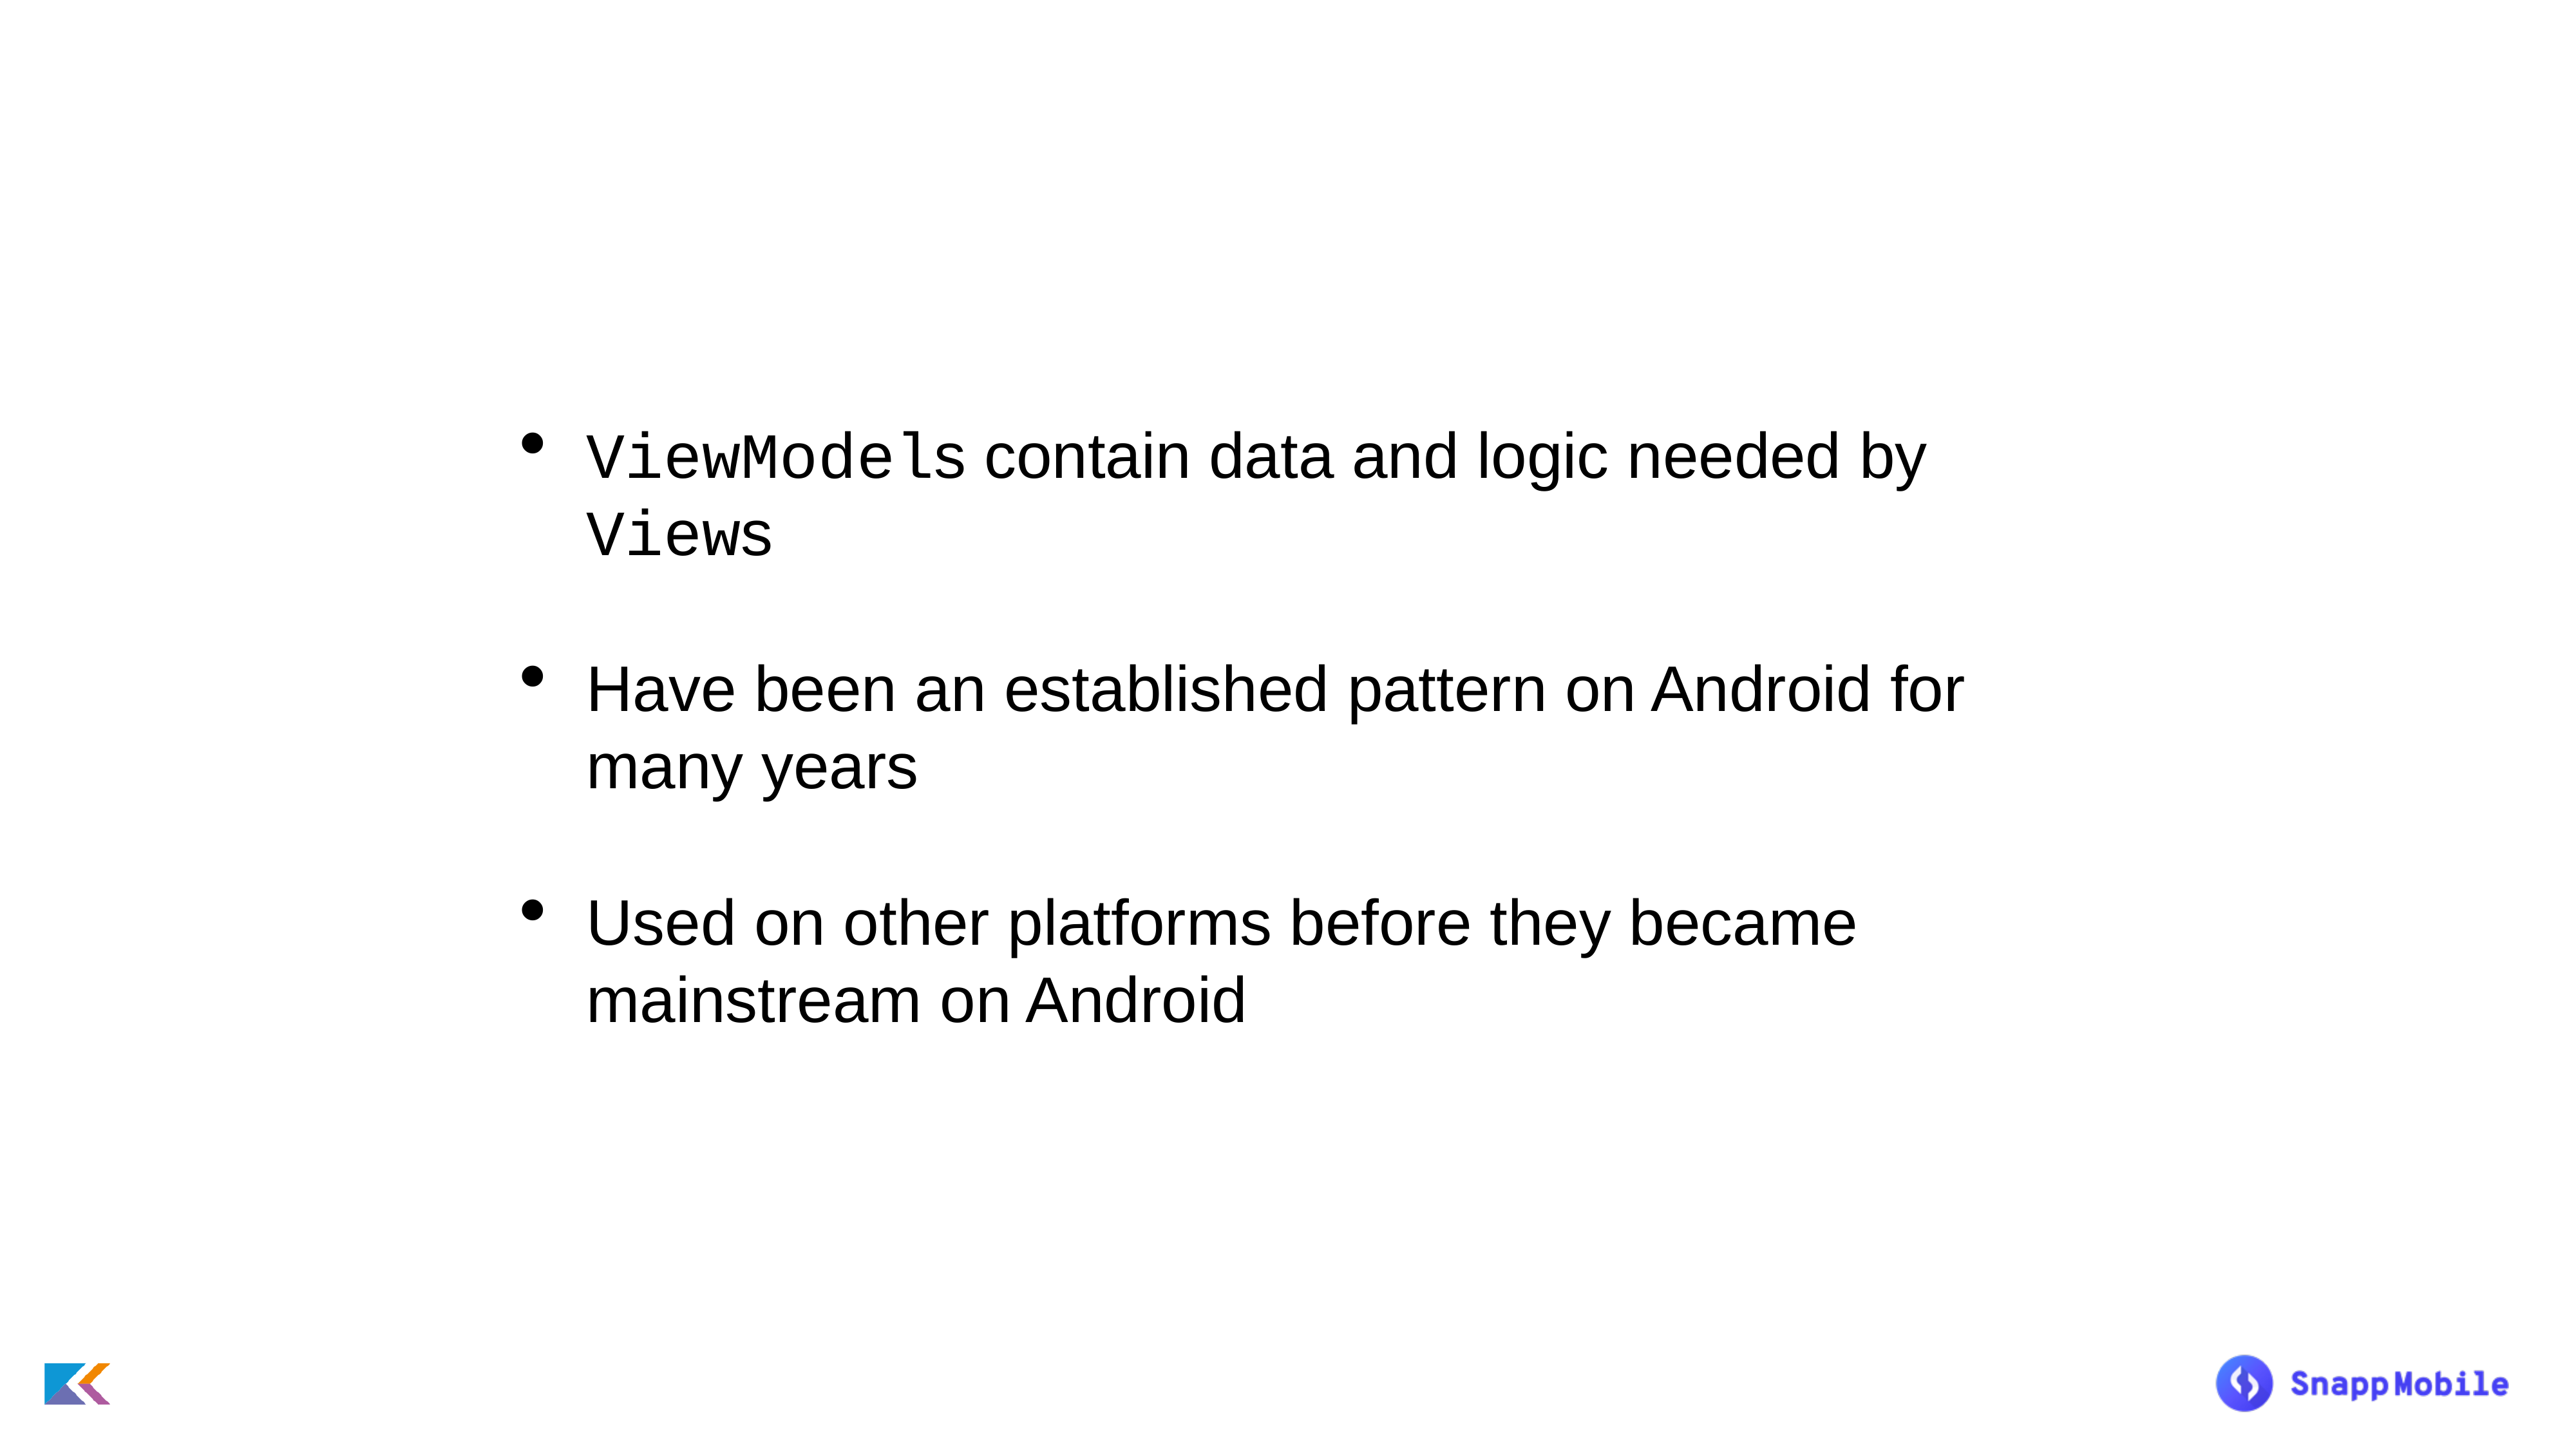

ViewModels contain data and logic needed by Views
Have been an established pattern on Android for many years
Used on other platforms before they became mainstream on Android